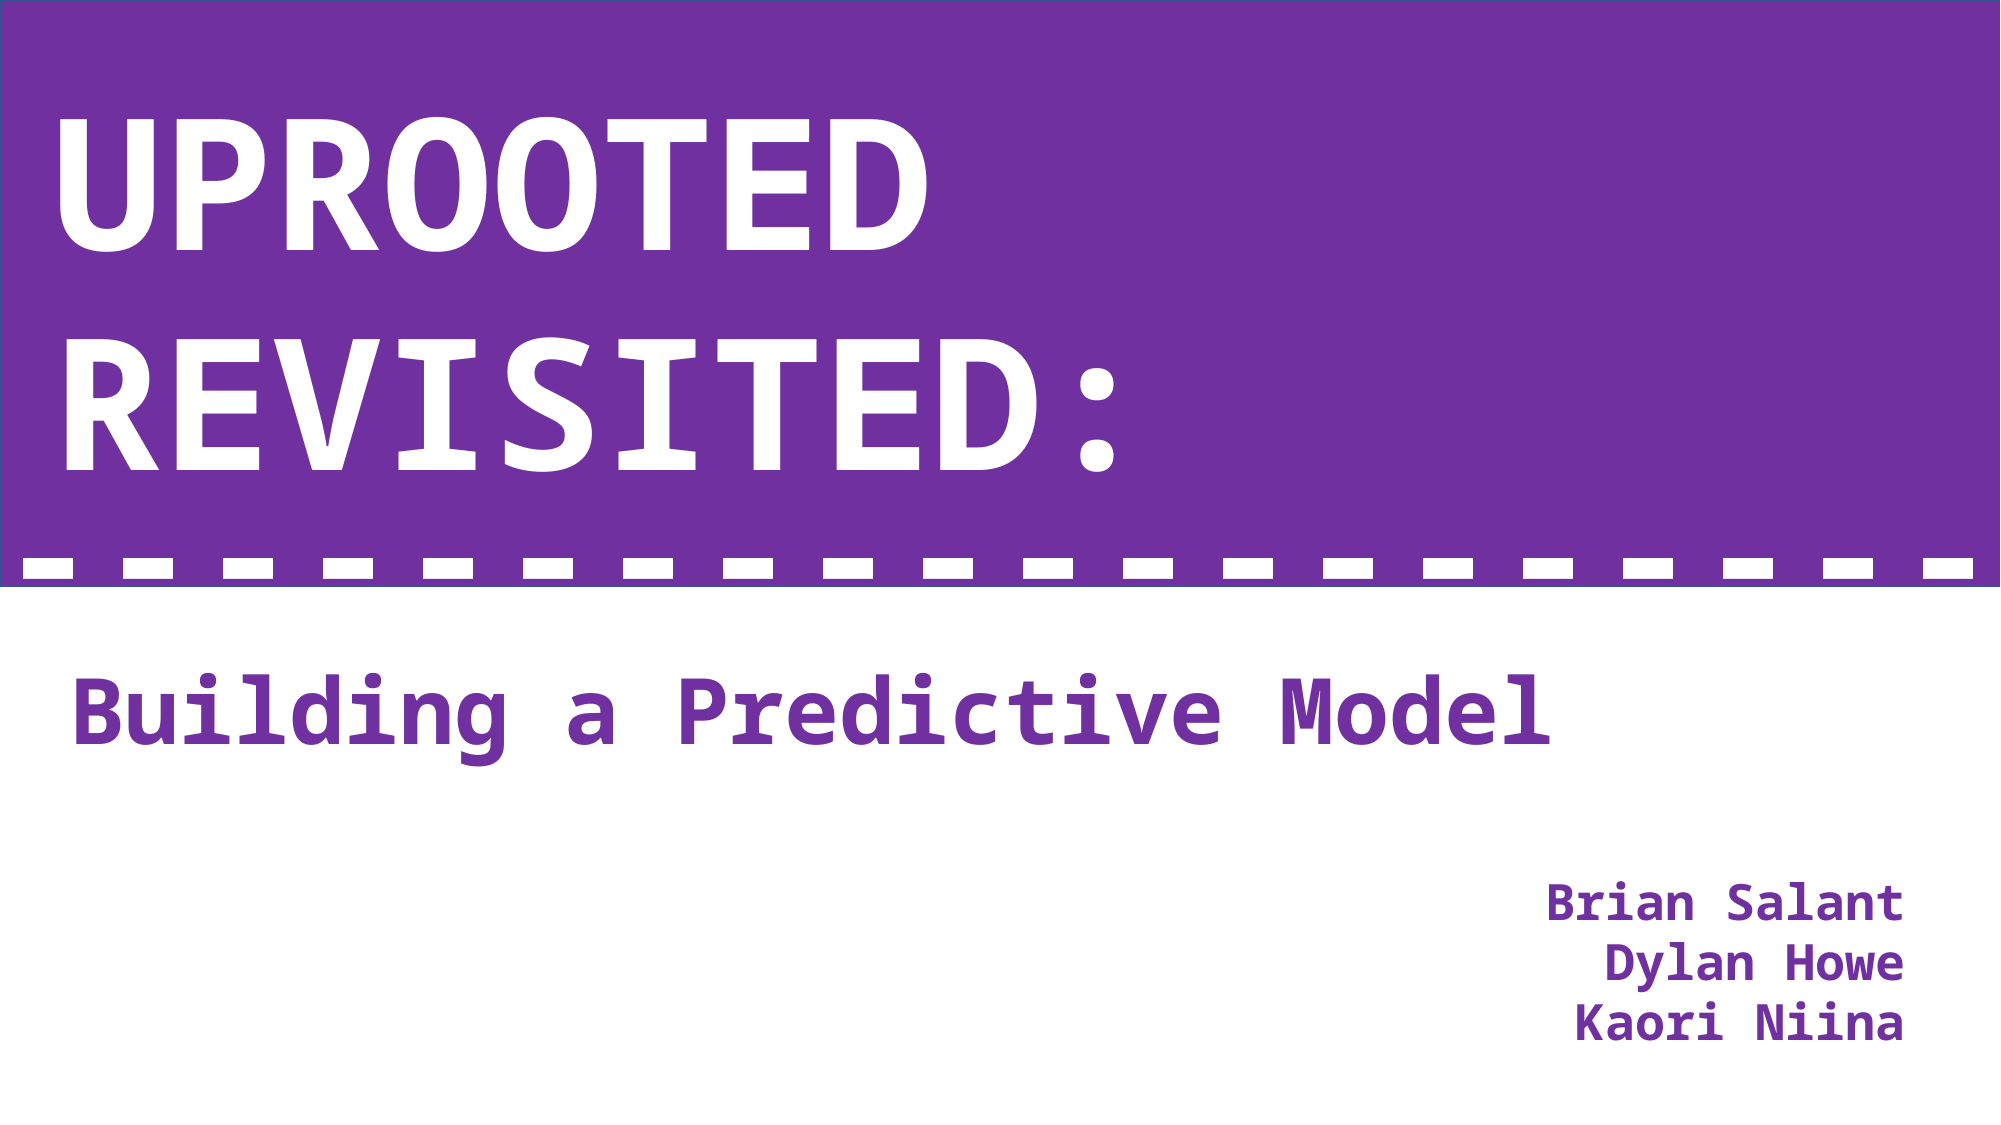

UPROOTED
REVISITED:
--------------------
 Building a Predictive Model

Brian Salant
Dylan Howe
Kaori Niina